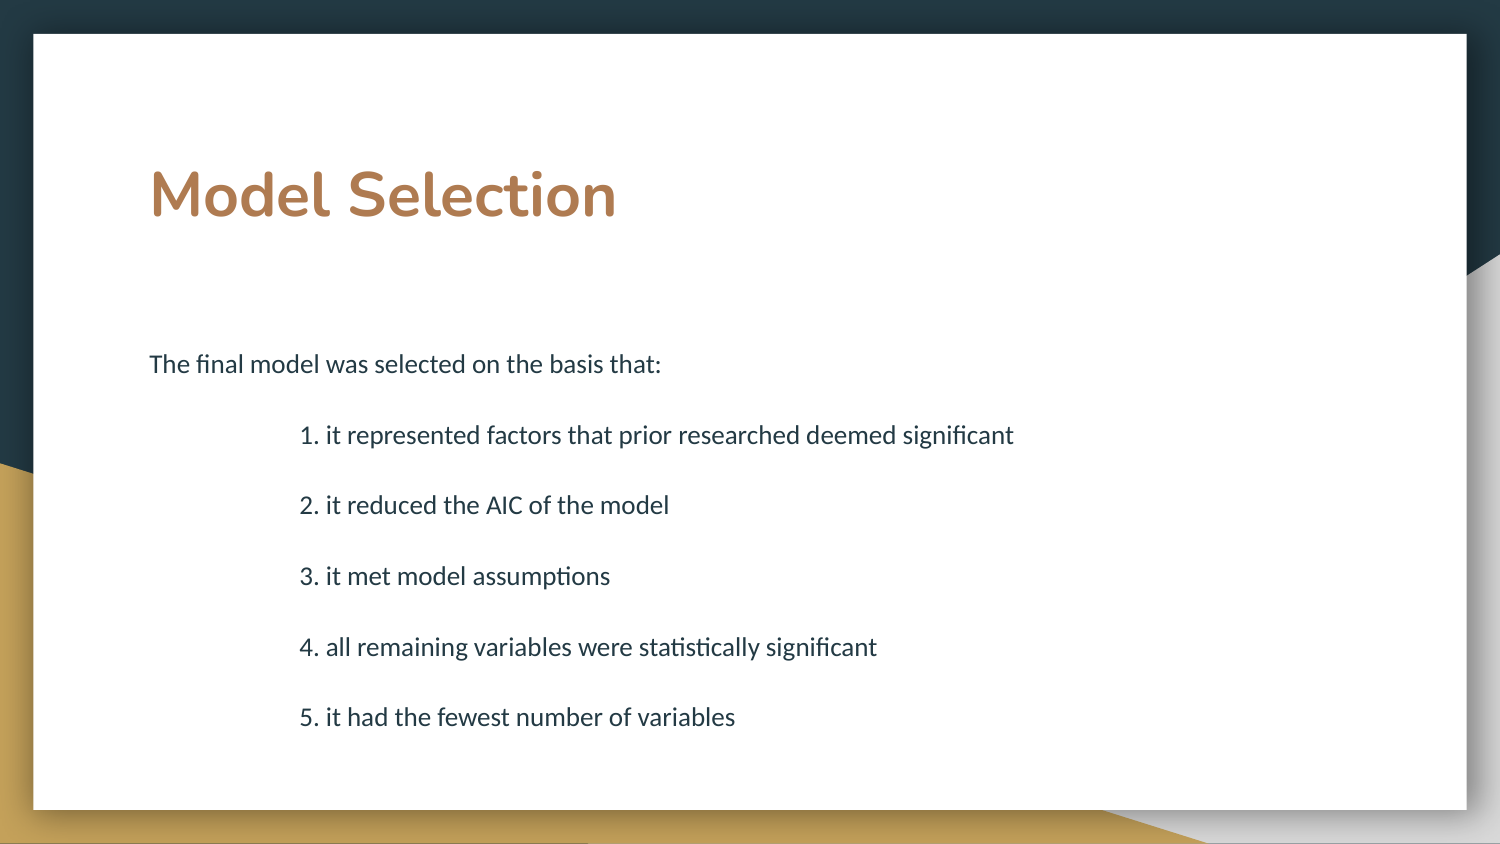

# Model Selection

The final model was selected on the basis that:
	1. it represented factors that prior researched deemed significant
	2. it reduced the AIC of the model
	3. it met model assumptions
	4. all remaining variables were statistically significant
	5. it had the fewest number of variables